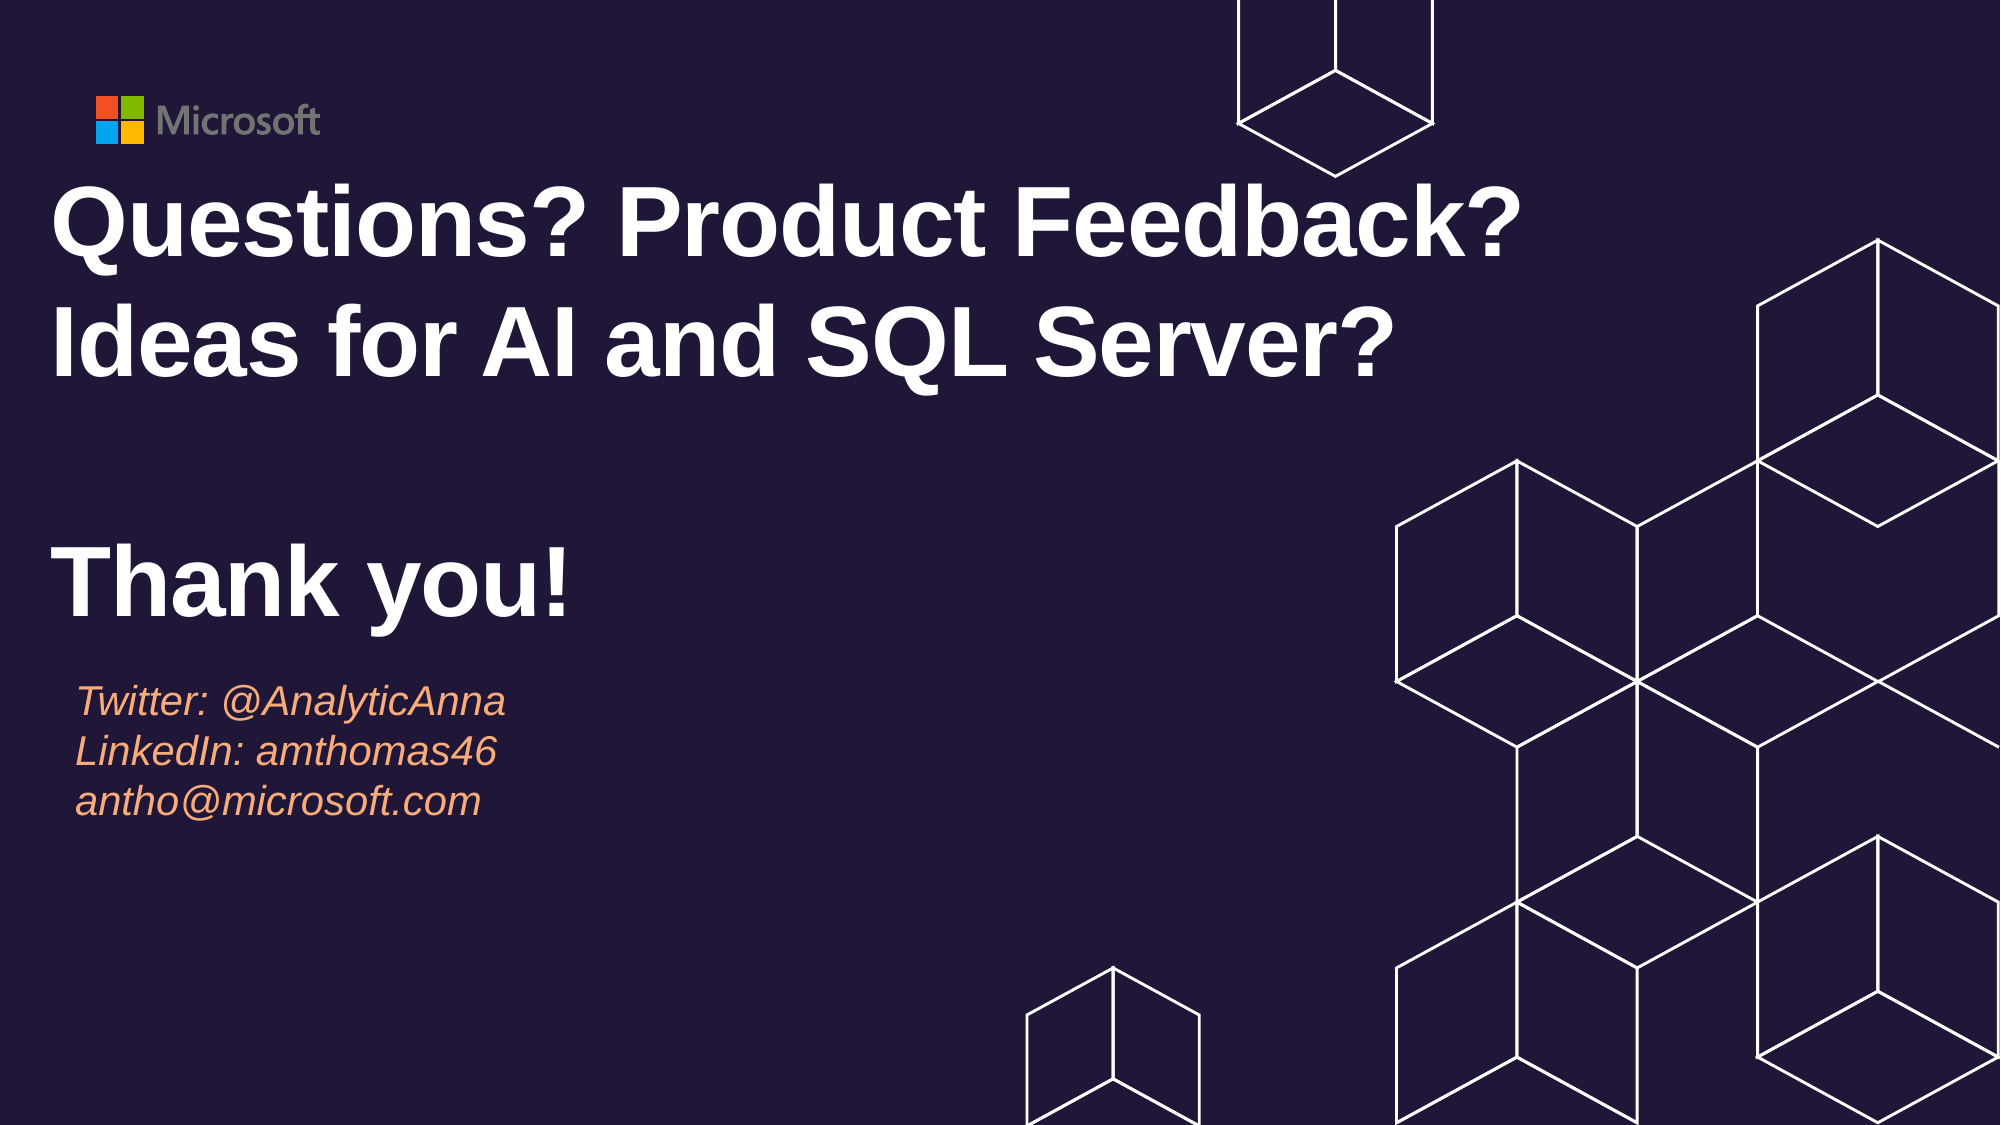

# Questions? Product Feedback? Ideas for AI and SQL Server? Thank you!
Twitter: @AnalyticAnna
LinkedIn: amthomas46
antho@microsoft.com